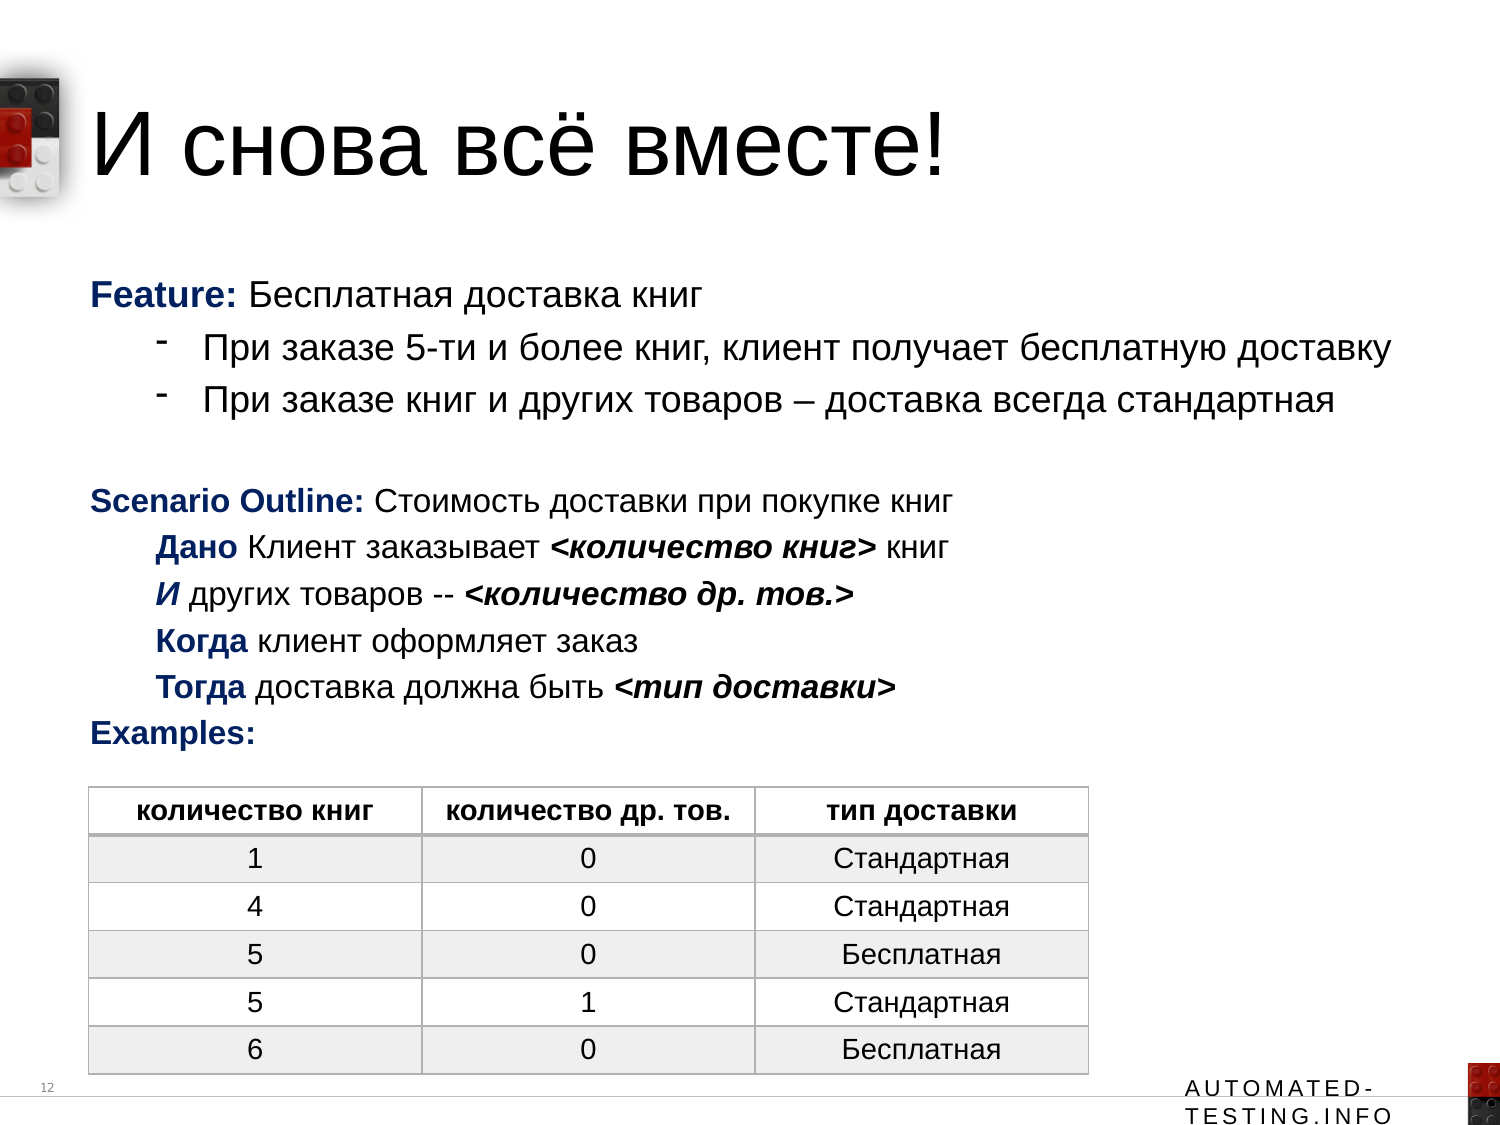

# И снова всё вместе!
Feature: Бесплатная доставка книг
При заказе 5-ти и более книг, клиент получает бесплатную доставку
При заказе книг и других товаров – доставка всегда стандартная

Scenario Outline: Стоимость доставки при покупке книг
Дано Клиент заказывает <количество книг> книг
И других товаров -- <количество др. тов.>
Когда клиент оформляет заказ
Тогда доставка должна быть <тип доставки>
Examples:
| количество книг | количество др. тов. | тип доставки |
| --- | --- | --- |
| 1 | 0 | Стандартная |
| 4 | 0 | Стандартная |
| 5 | 0 | Бесплатная |
| 5 | 1 | Стандартная |
| 6 | 0 | Бесплатная |
12